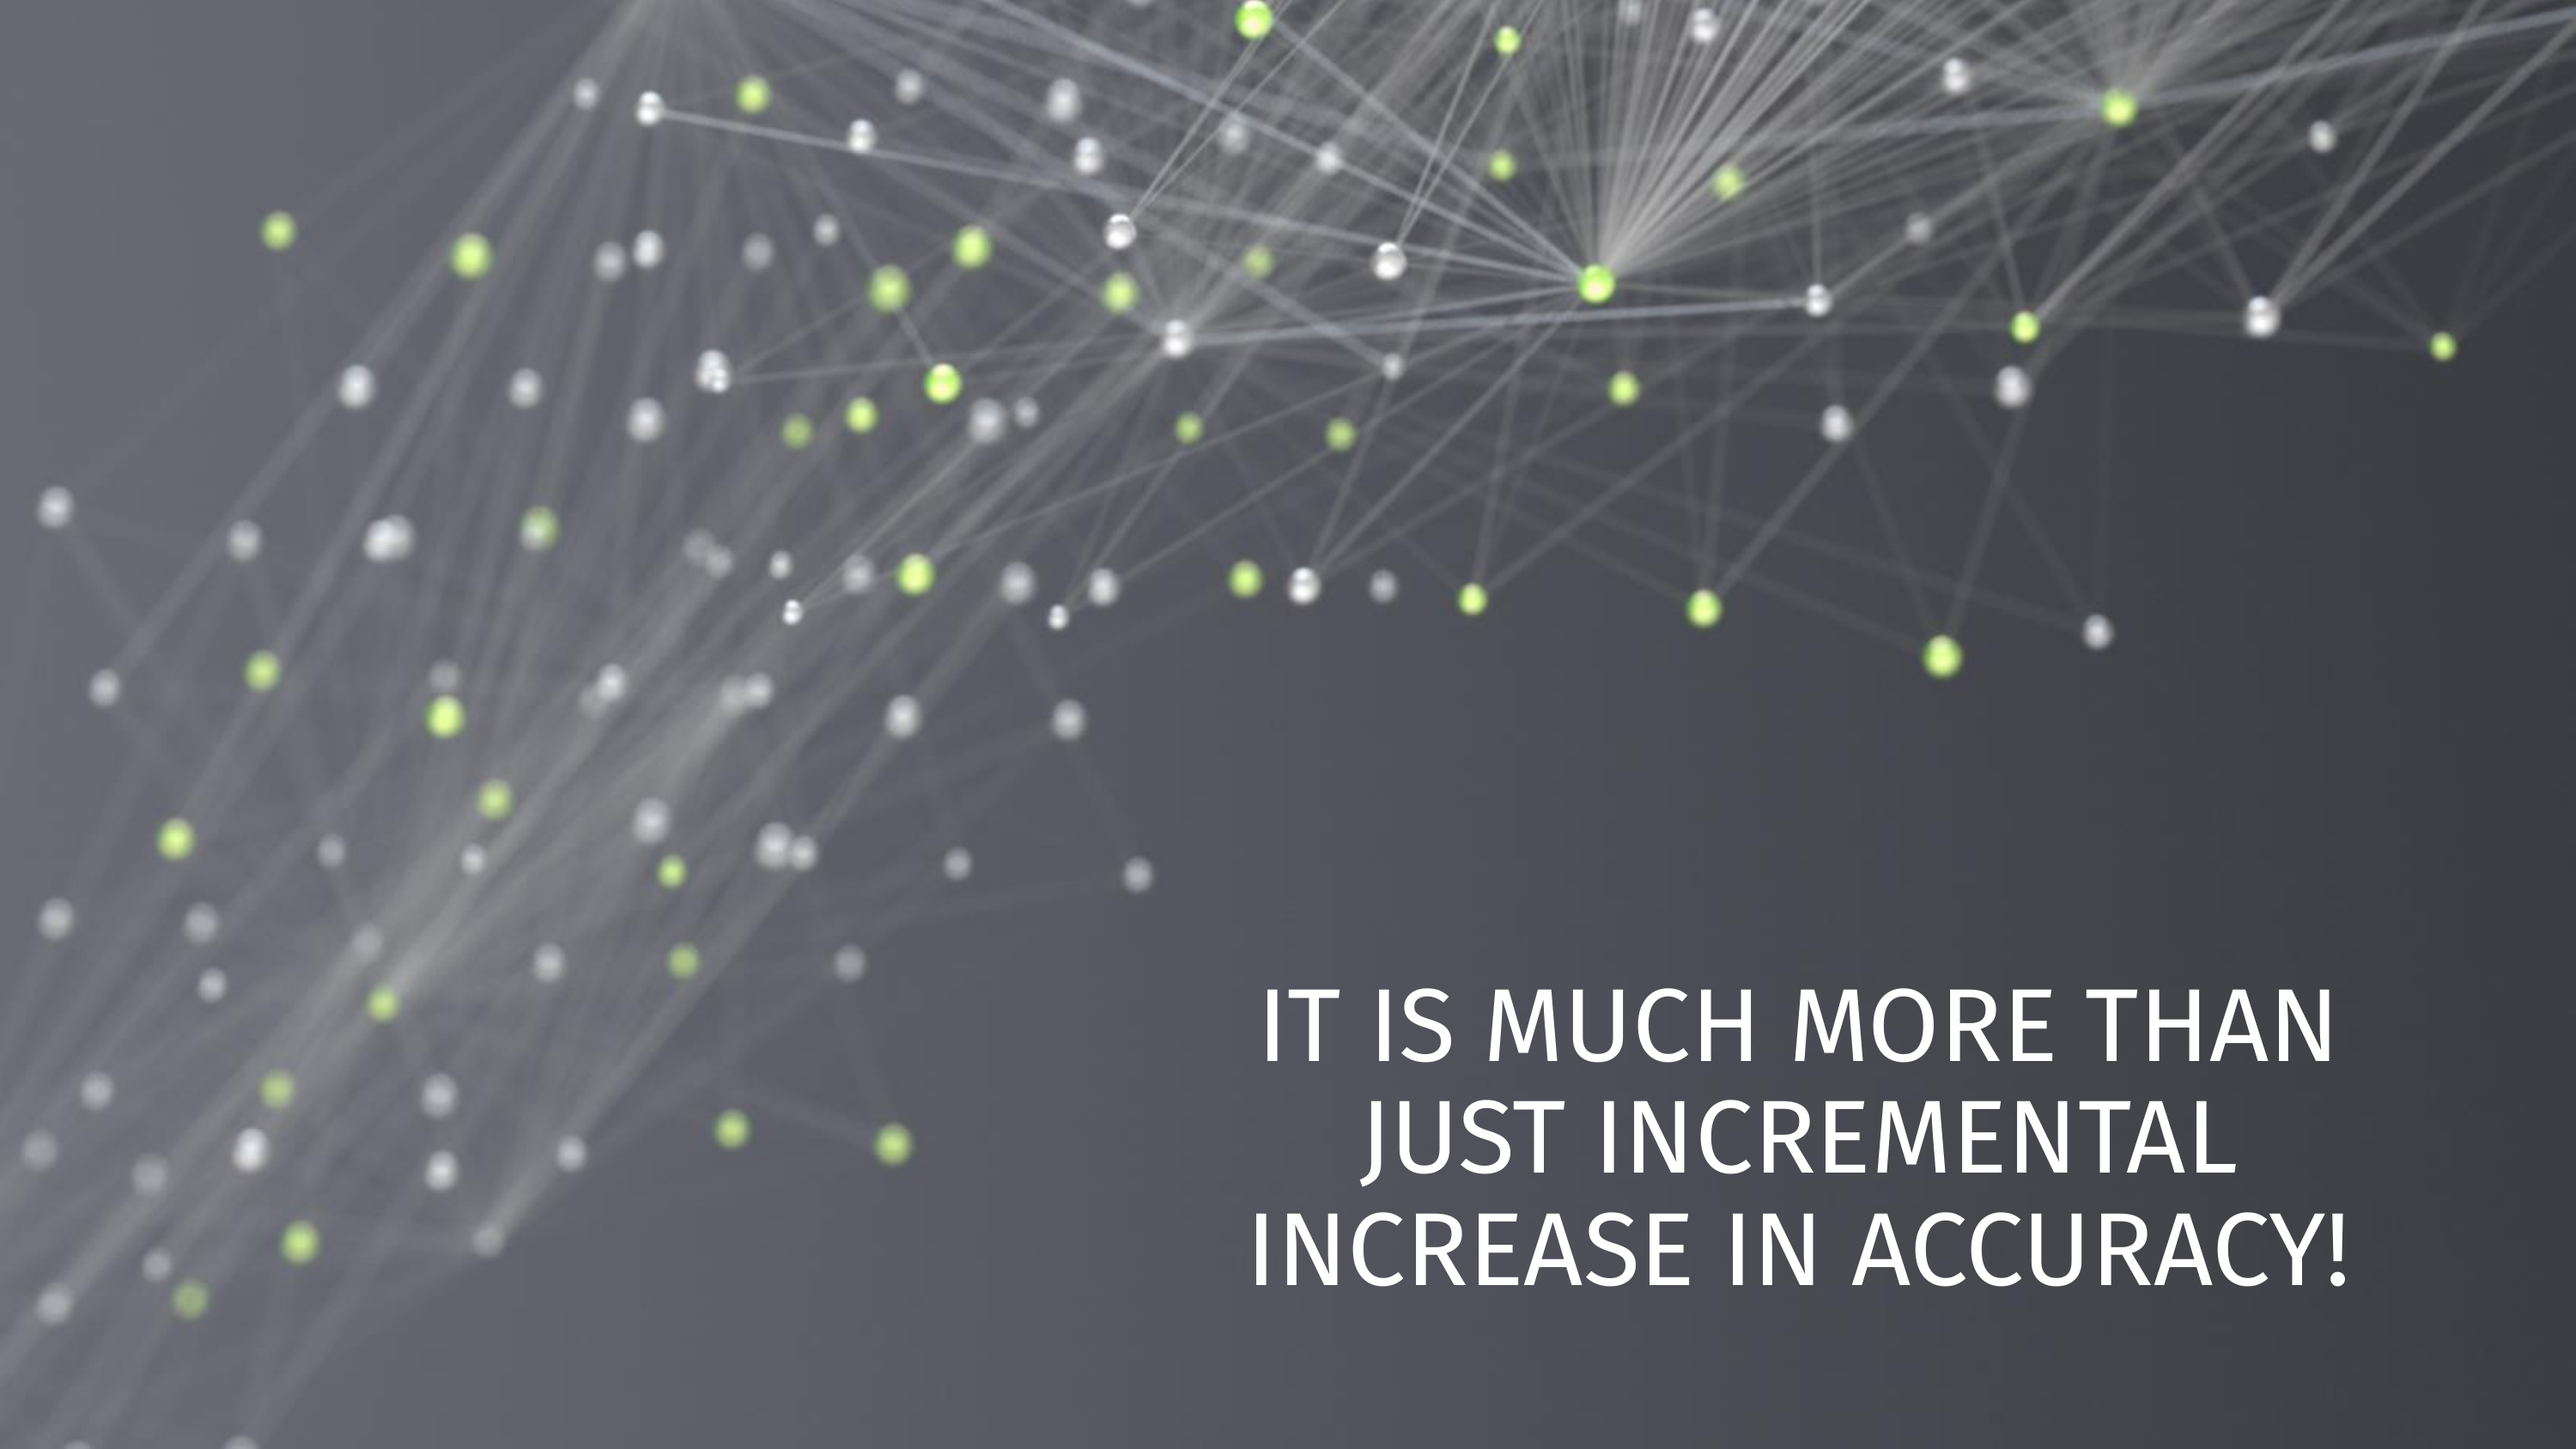

# It is much more than just incremental increase in accuracy!